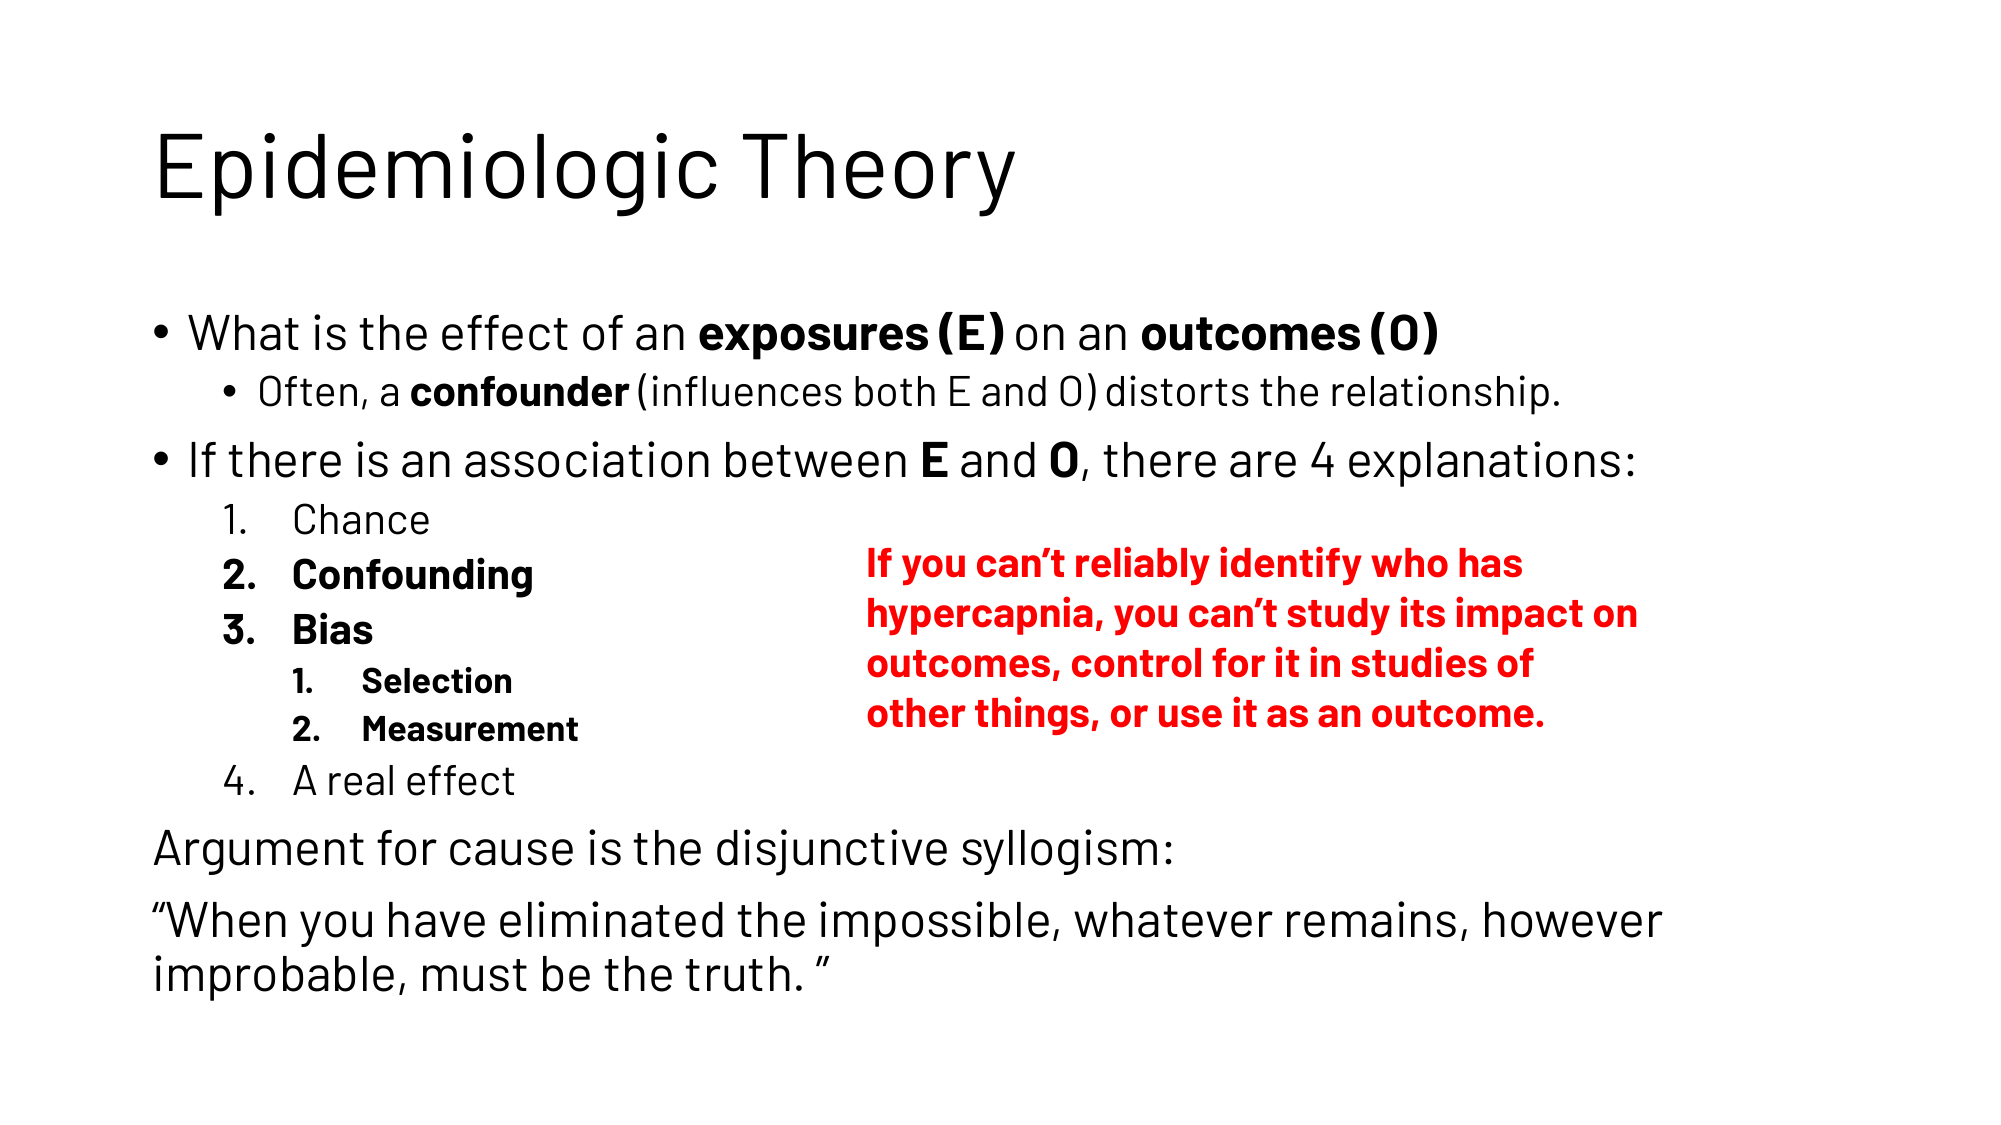

# Epidemiologic Theory
What is the effect of an exposures (E) on an outcomes (O)
Often, a confounder (influences both E and O) distorts the relationship.
If there is an association between E and O, there are 4 explanations:
Chance
Confounding
Bias
Selection
Measurement
A real effect
Argument for cause is the disjunctive syllogism:
“When you have eliminated the impossible, whatever remains, however improbable, must be the truth. ”
If you can’t reliably identify who has hypercapnia, you can’t study its impact on outcomes, control for it in studies of other things, or use it as an outcome.